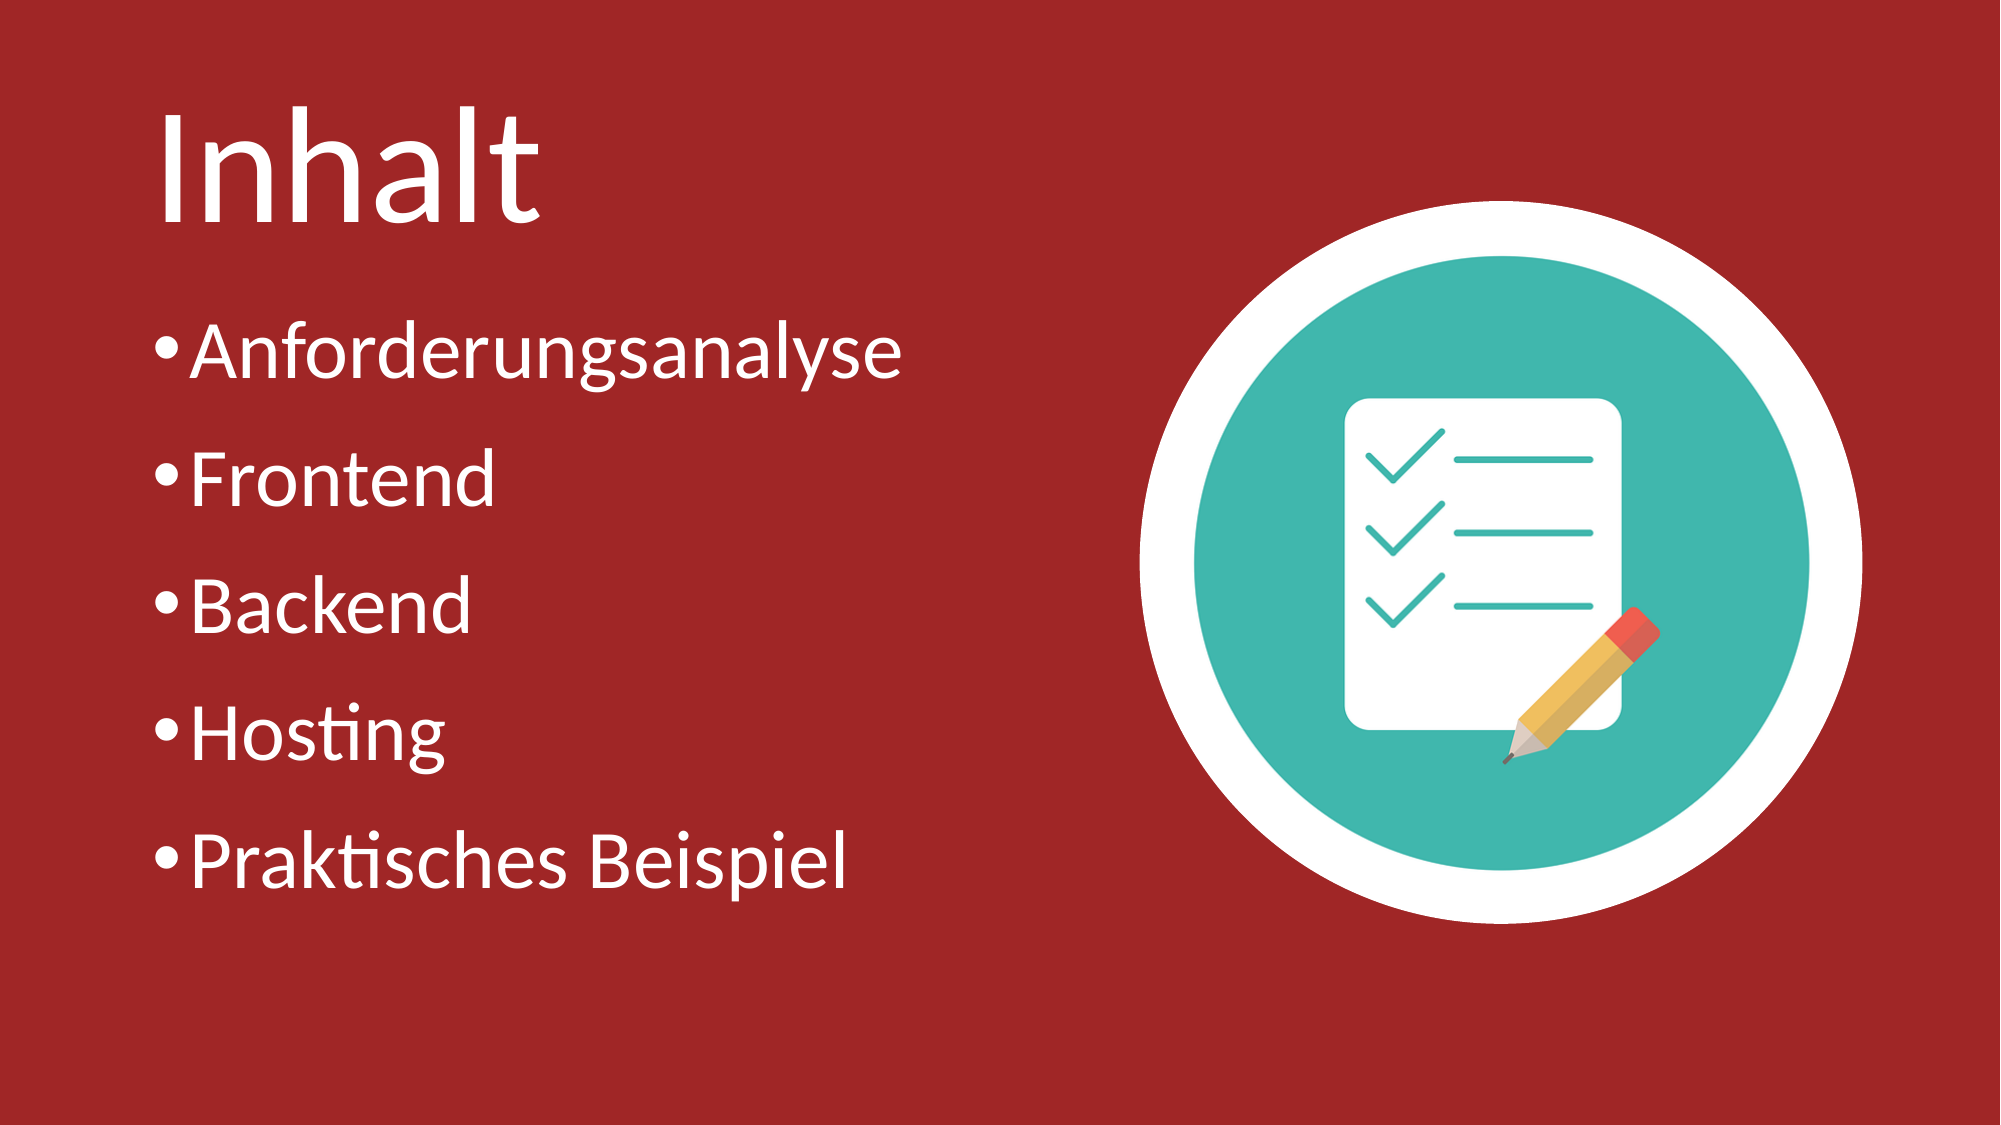

# Inhalt

Anforderungsanalyse
Frontend
Backend
Hosting
Praktisches Beispiel